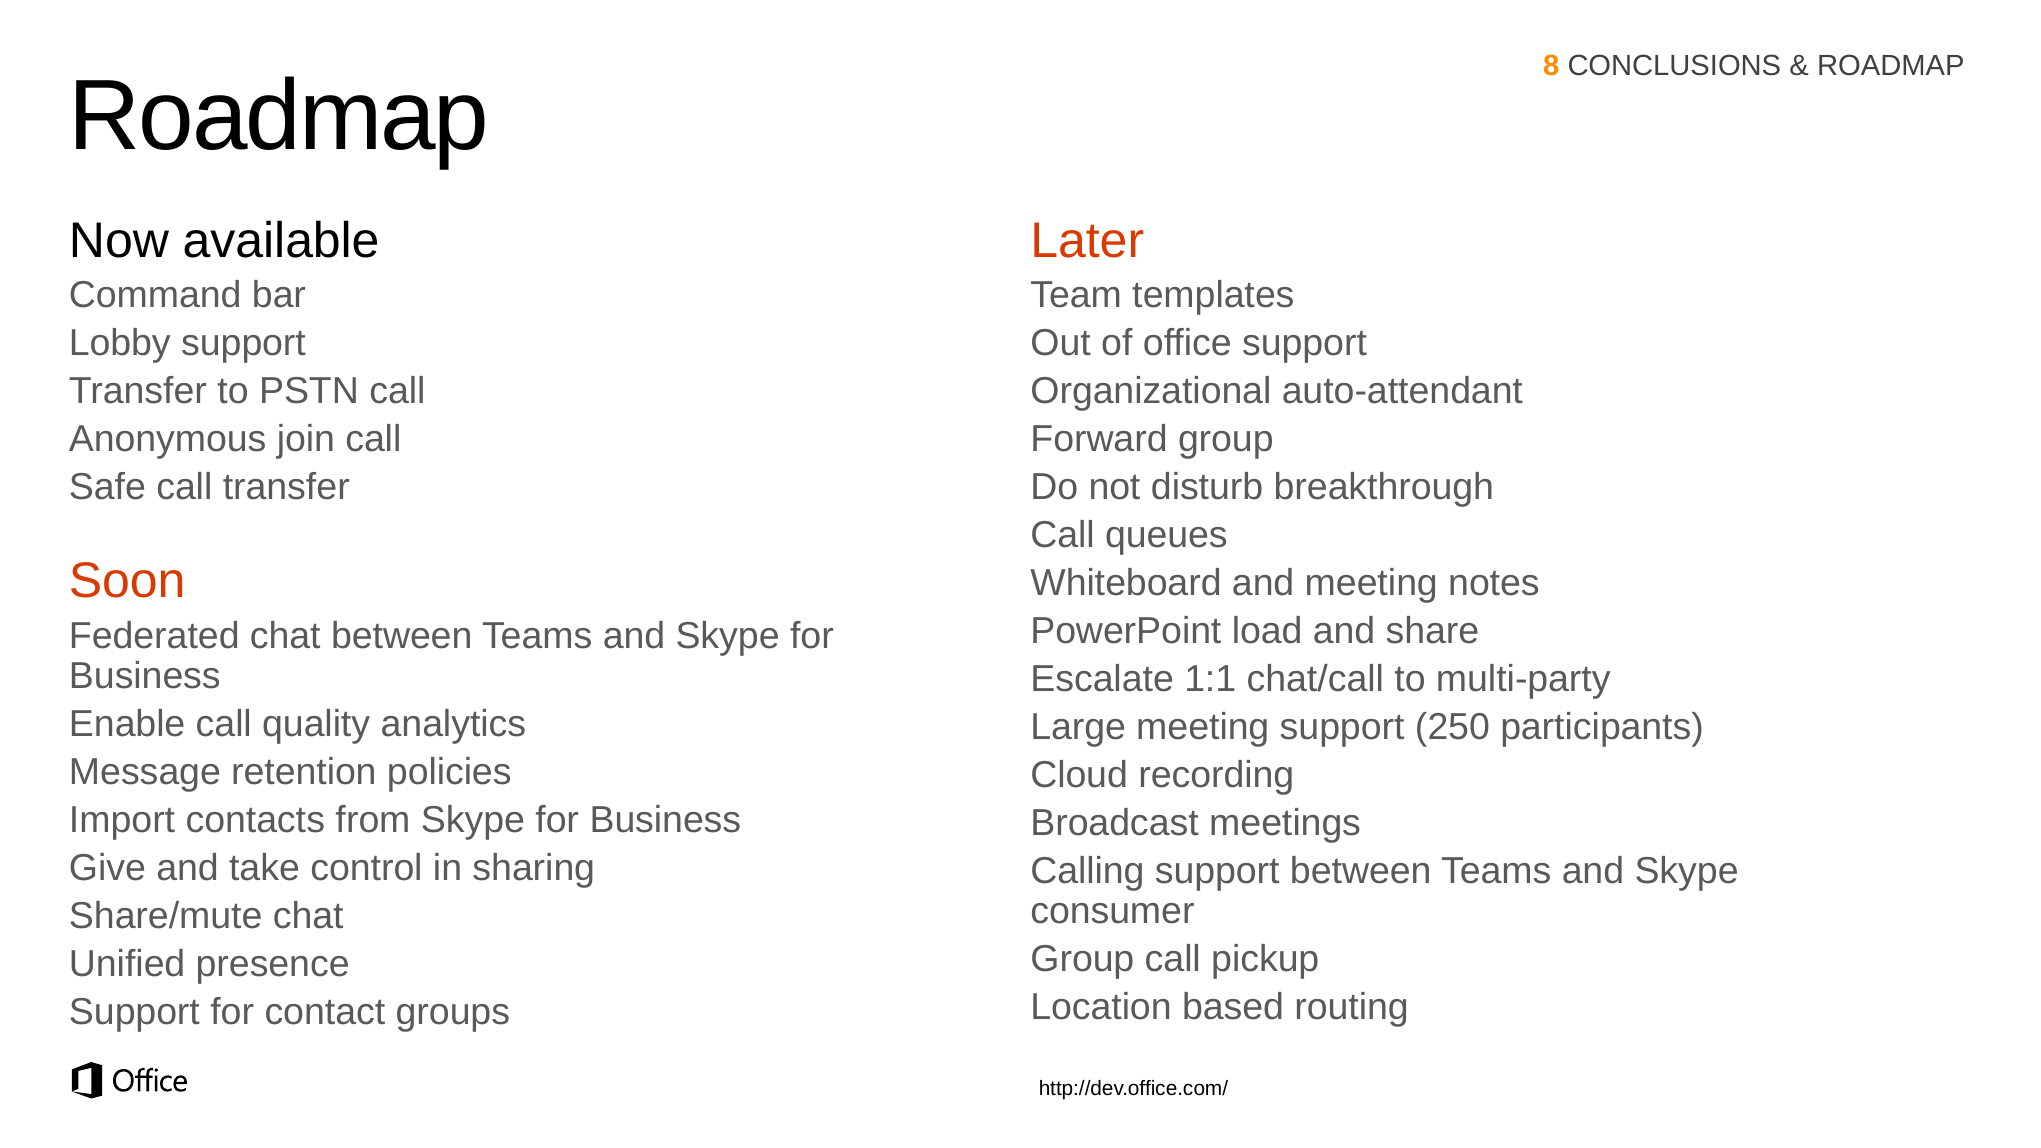

8 CONCLUSIONS & ROADMAP

# Roadmap
Later
Team templates
Out of office support
Organizational auto-attendant
Forward group
Do not disturb breakthrough
Call queues
Whiteboard and meeting notes
PowerPoint load and share
Escalate 1:1 chat/call to multi-party
Large meeting support (250 participants)
Cloud recording
Broadcast meetings
Calling support between Teams and Skype consumer
Group call pickup
Location based routing
Now available
Command bar
Lobby support
Transfer to PSTN call
Anonymous join call
Safe call transfer
Soon
Federated chat between Teams and Skype for Business
Enable call quality analytics
Message retention policies
Import contacts from Skype for Business
Give and take control in sharing
Share/mute chat
Unified presence
Support for contact groups